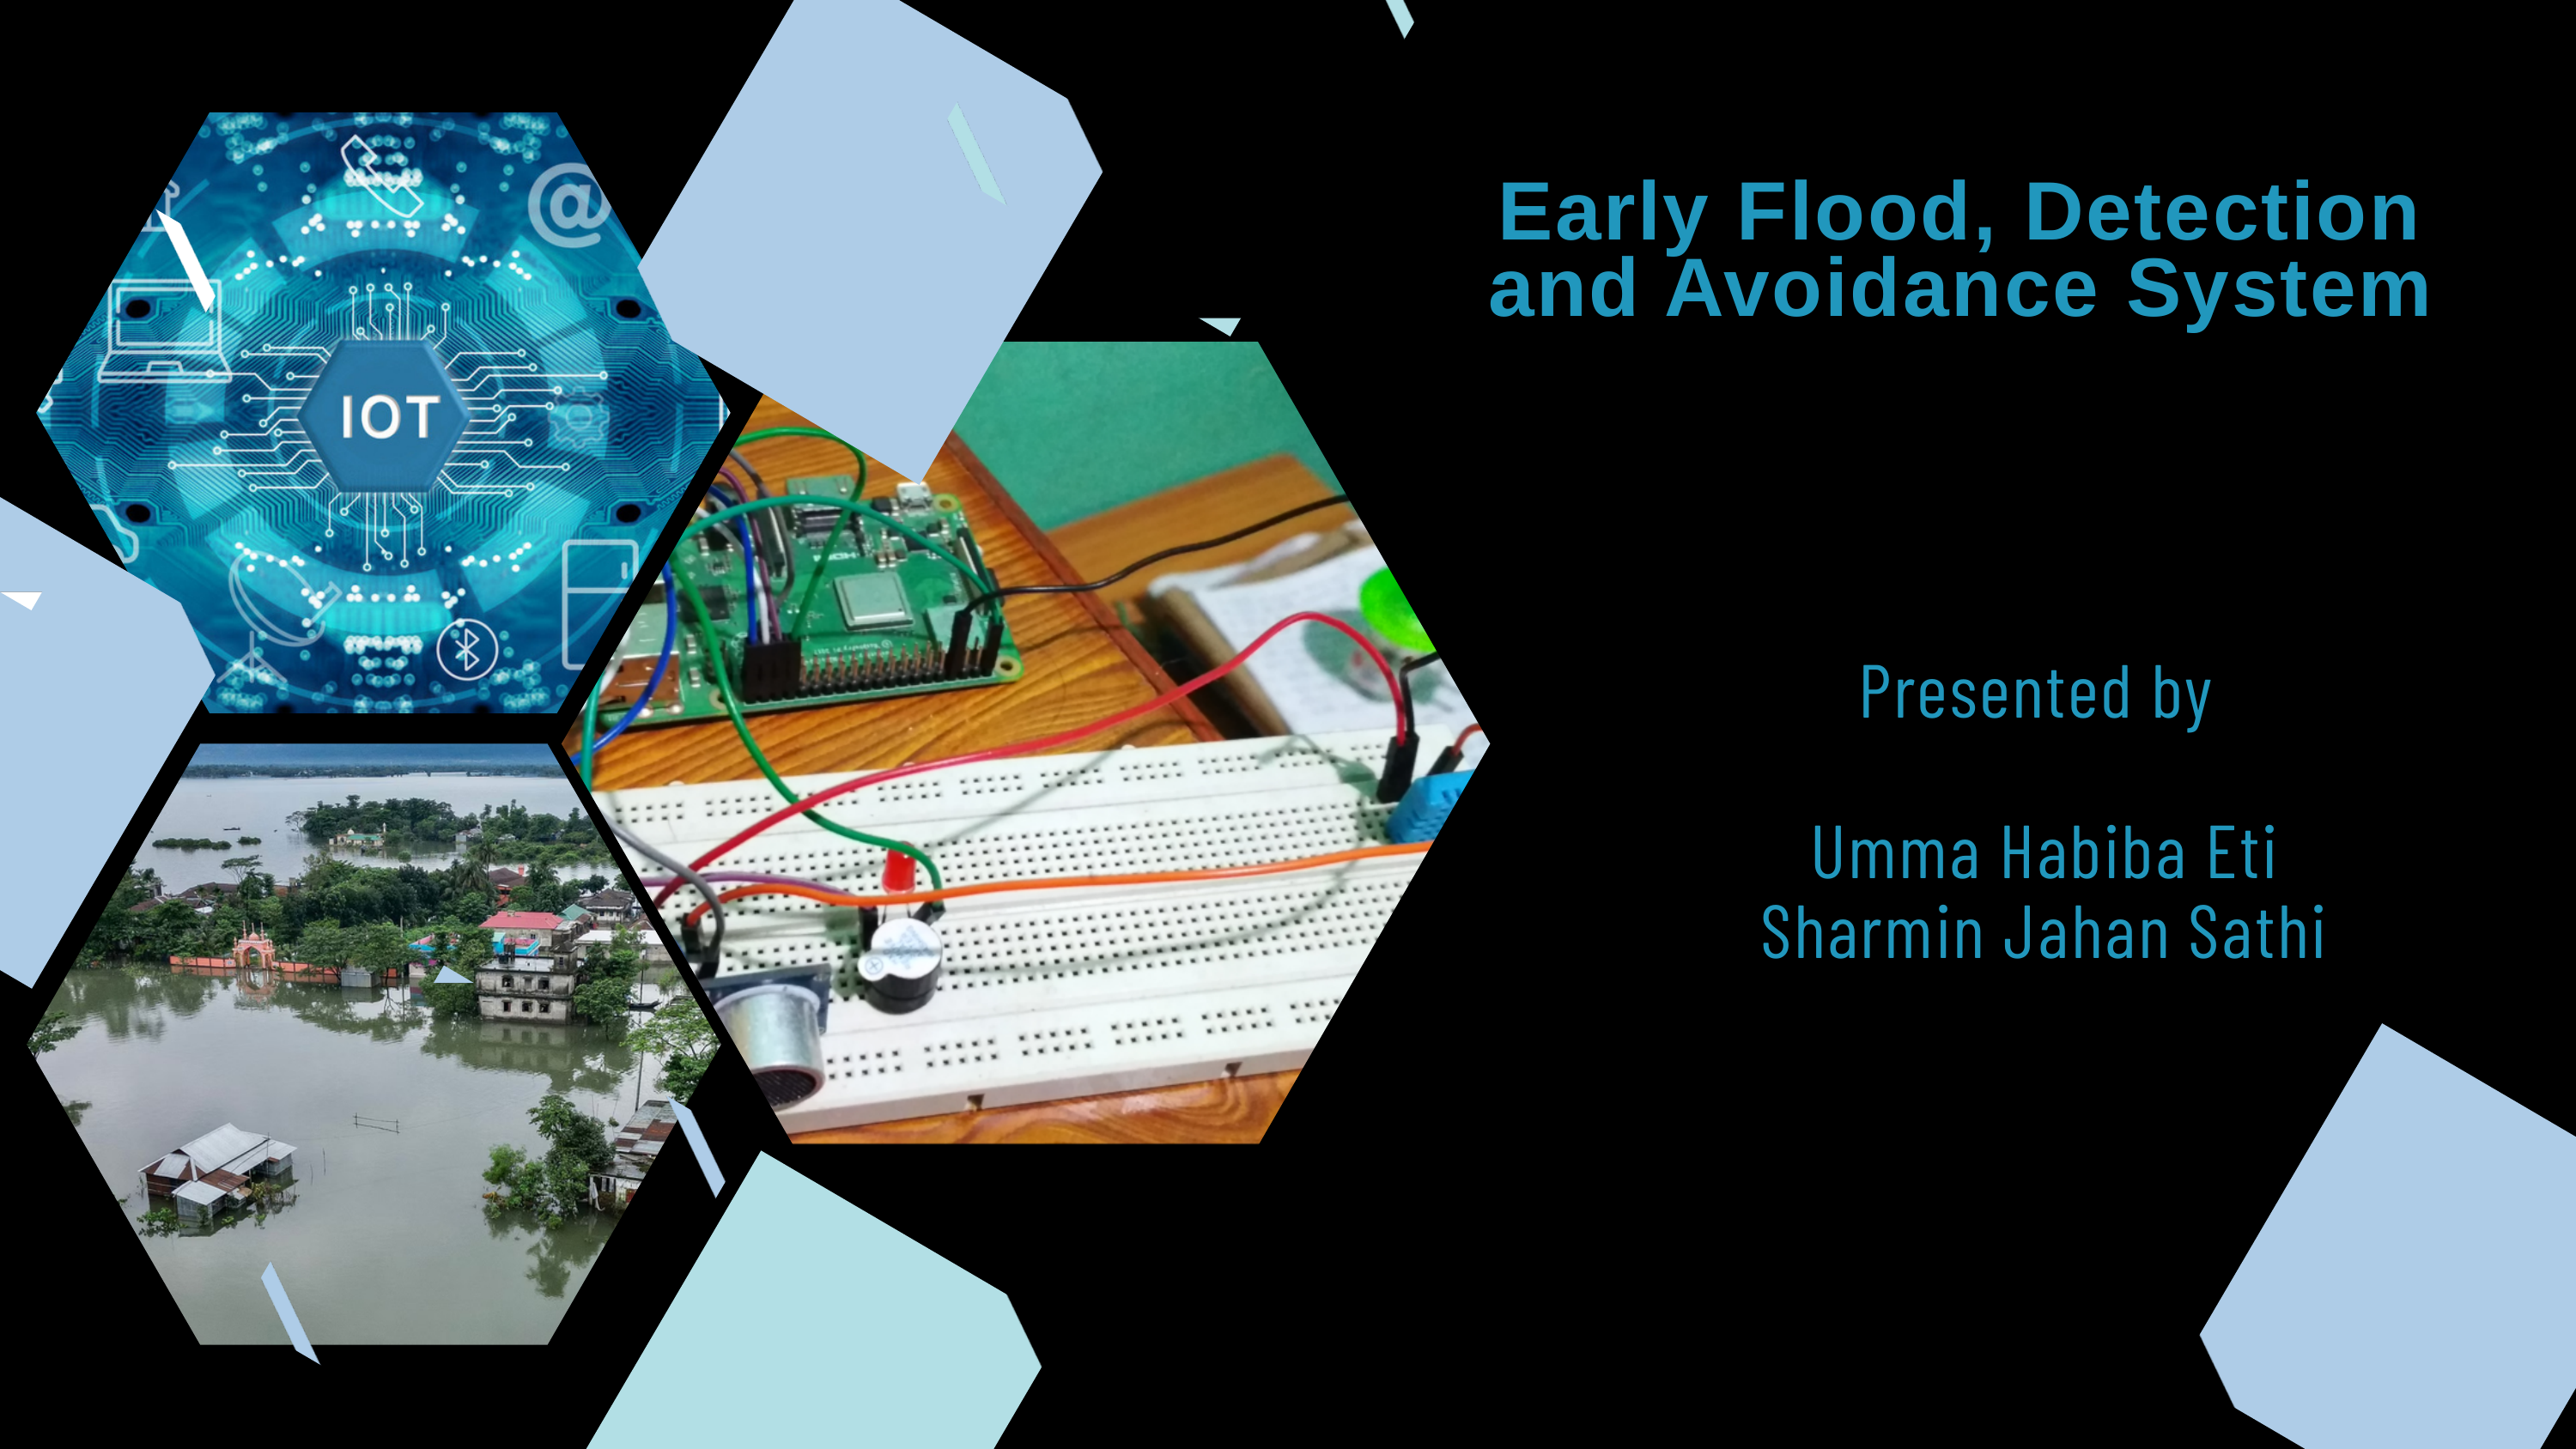

Early Flood, Detection and Avoidance System

Presented by

Umma Habiba Eti
Sharmin Jahan Sathi